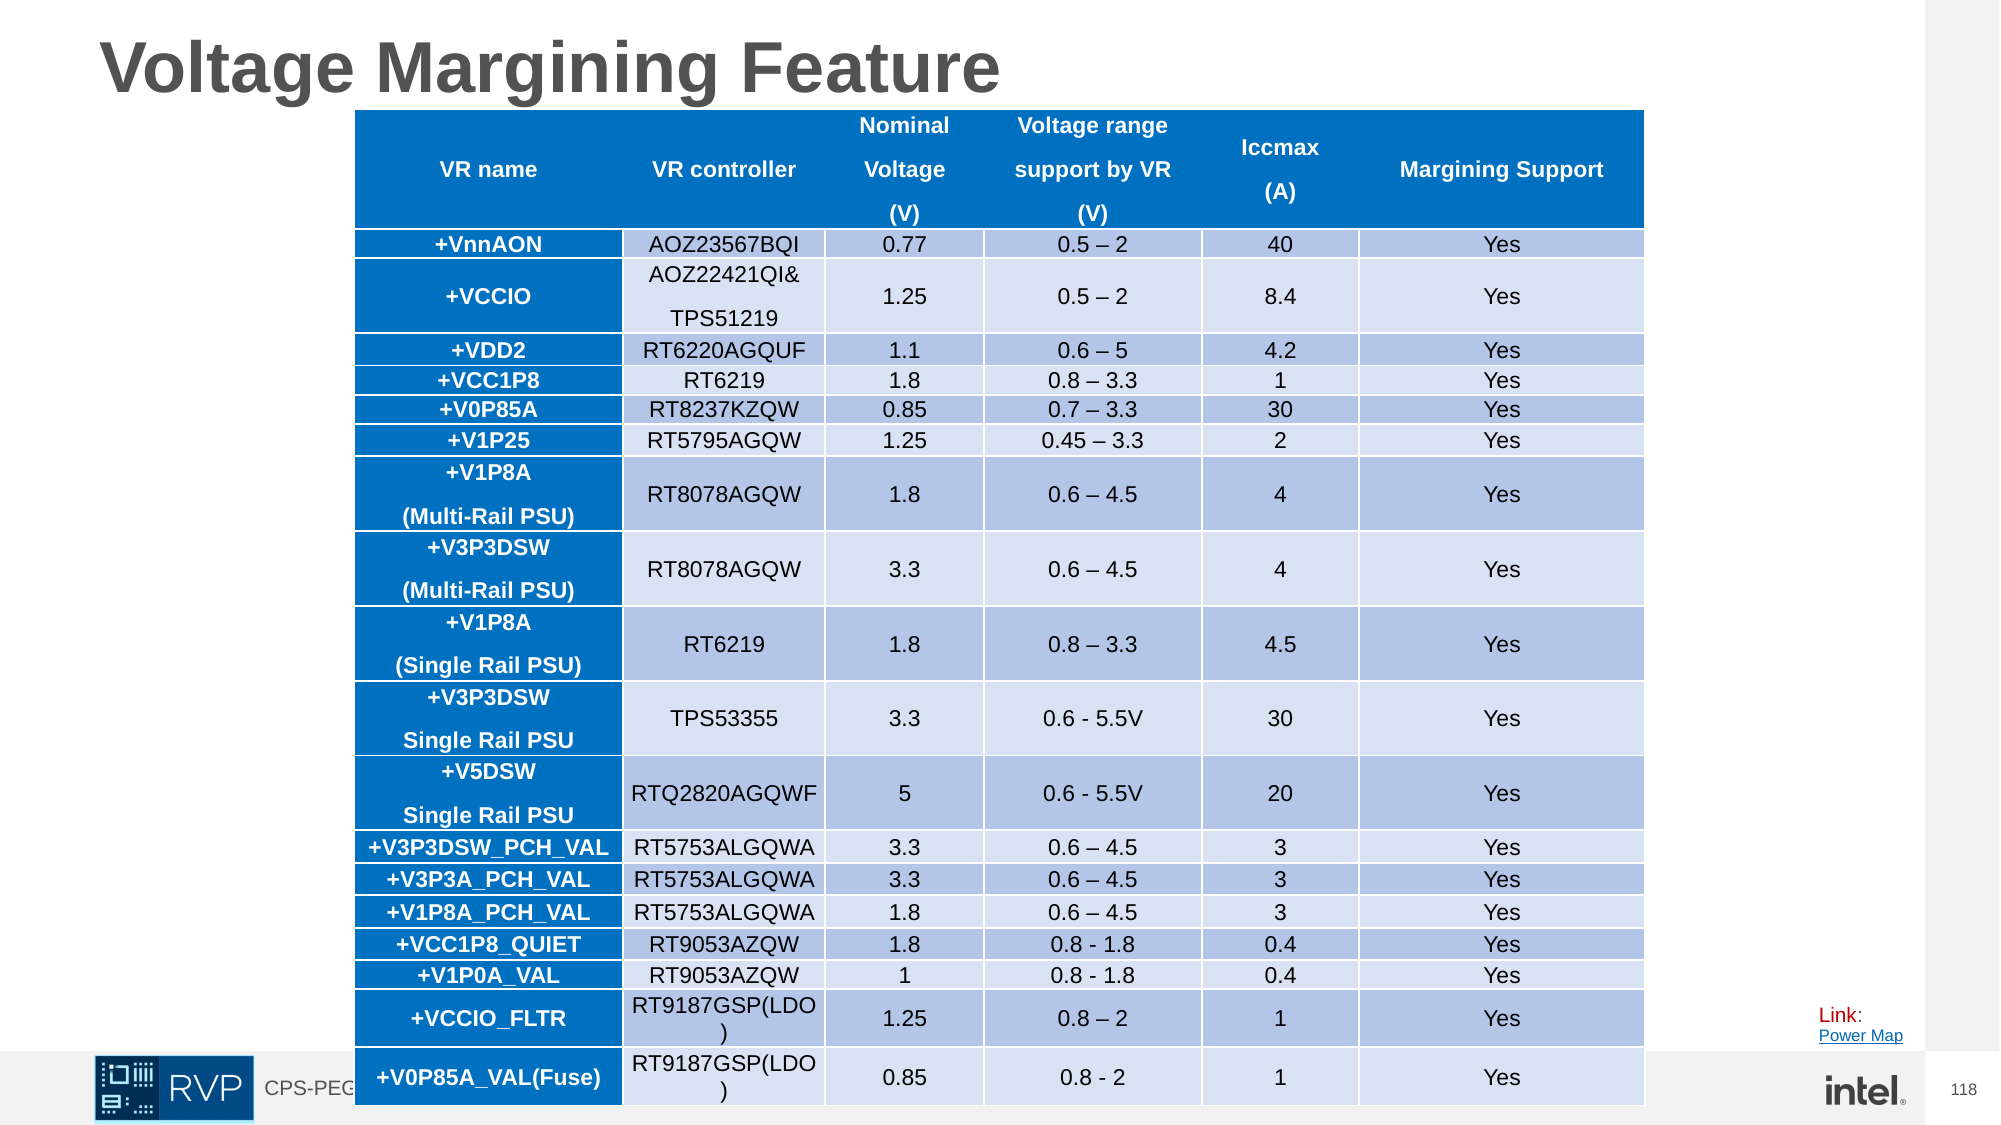

# Voltage Margining Feature
| VR name | VR controller | Nominal Voltage (V) | Voltage range support by VR (V) | Iccmax (A) | Margining Support |
| --- | --- | --- | --- | --- | --- |
| +VnnAON | AOZ23567BQI | 0.77 | 0.5 – 2 | 40 | Yes |
| +VCCIO | AOZ22421QI& TPS51219 | 1.25 | 0.5 – 2 | 8.4 | Yes |
| +VDD2 | RT6220AGQUF | 1.1 | 0.6 – 5 | 4.2 | Yes |
| +VCC1P8 | RT6219 | 1.8 | 0.8 – 3.3 | 1 | Yes |
| +V0P85A | RT8237KZQW | 0.85 | 0.7 – 3.3 | 30 | Yes |
| +V1P25 | RT5795AGQW | 1.25 | 0.45 – 3.3 | 2 | Yes |
| +V1P8A (Multi-Rail PSU) | RT8078AGQW | 1.8 | 0.6 – 4.5 | 4 | Yes |
| +V3P3DSW (Multi-Rail PSU) | RT8078AGQW | 3.3 | 0.6 – 4.5 | 4 | Yes |
| +V1P8A (Single Rail PSU) | RT6219 | 1.8 | 0.8 – 3.3 | 4.5 | Yes |
| +V3P3DSW Single Rail PSU | TPS53355 | 3.3 | 0.6 - 5.5V | 30 | Yes |
| +V5DSW Single Rail PSU | RTQ2820AGQWF | 5 | 0.6 - 5.5V | 20 | Yes |
| +V3P3DSW\_PCH\_VAL | RT5753ALGQWA | 3.3 | 0.6 – 4.5 | 3 | Yes |
| +V3P3A\_PCH\_VAL | RT5753ALGQWA | 3.3 | 0.6 – 4.5 | 3 | Yes |
| +V1P8A\_PCH\_VAL | RT5753ALGQWA | 1.8 | 0.6 – 4.5 | 3 | Yes |
| +VCC1P8\_QUIET | RT9053AZQW | 1.8 | 0.8 - 1.8 | 0.4 | Yes |
| +V1P0A\_VAL | RT9053AZQW | 1 | 0.8 - 1.8 | 0.4 | Yes |
| +VCCIO\_FLTR | RT9187GSP(LDO) | 1.25 | 0.8 – 2 | 1 | Yes |
| +V0P85A\_VAL(Fuse) | RT9187GSP(LDO) | 0.85 | 0.8 - 2 | 1 | Yes |
TBU
Link:
Power Map